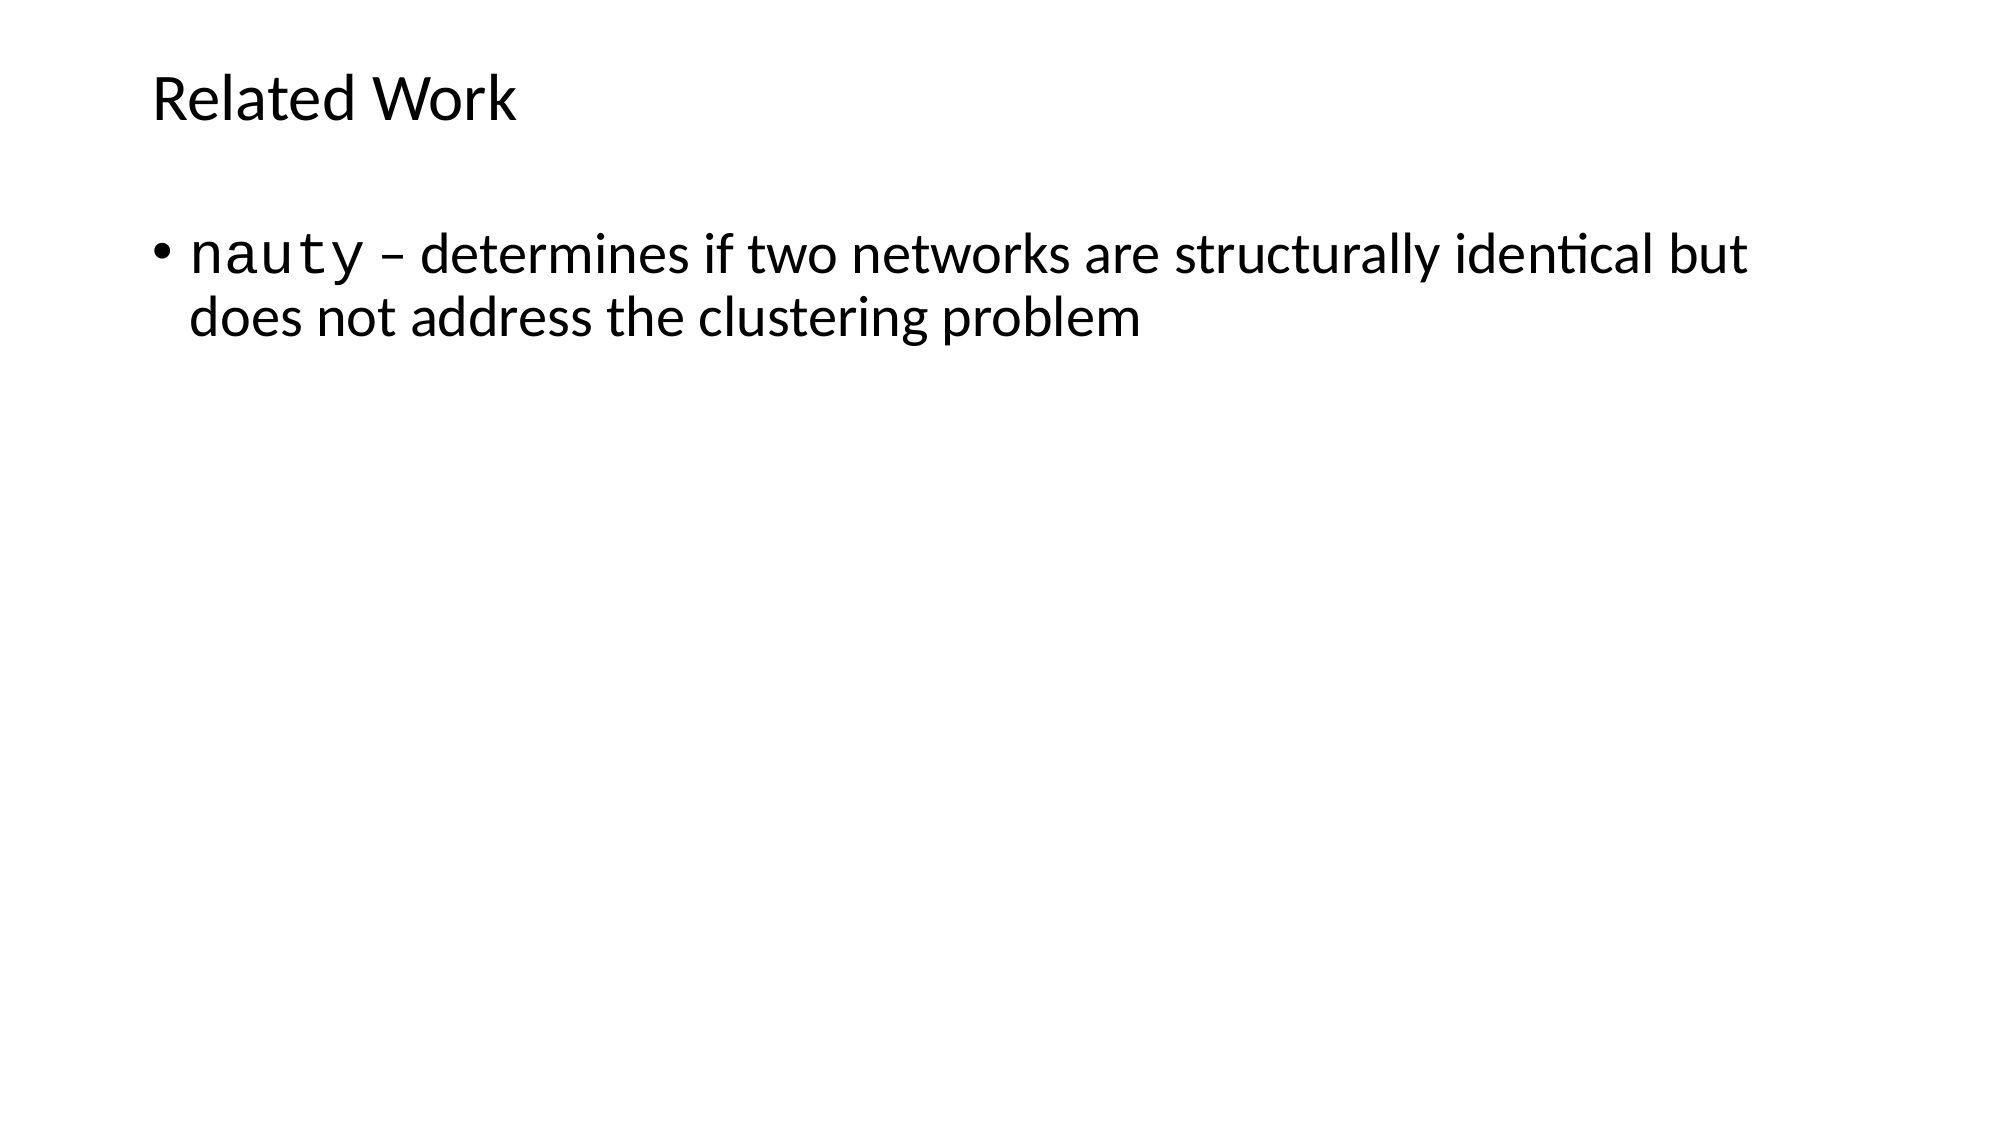

# Related Work
nauty – determines if two networks are structurally identical but does not address the clustering problem